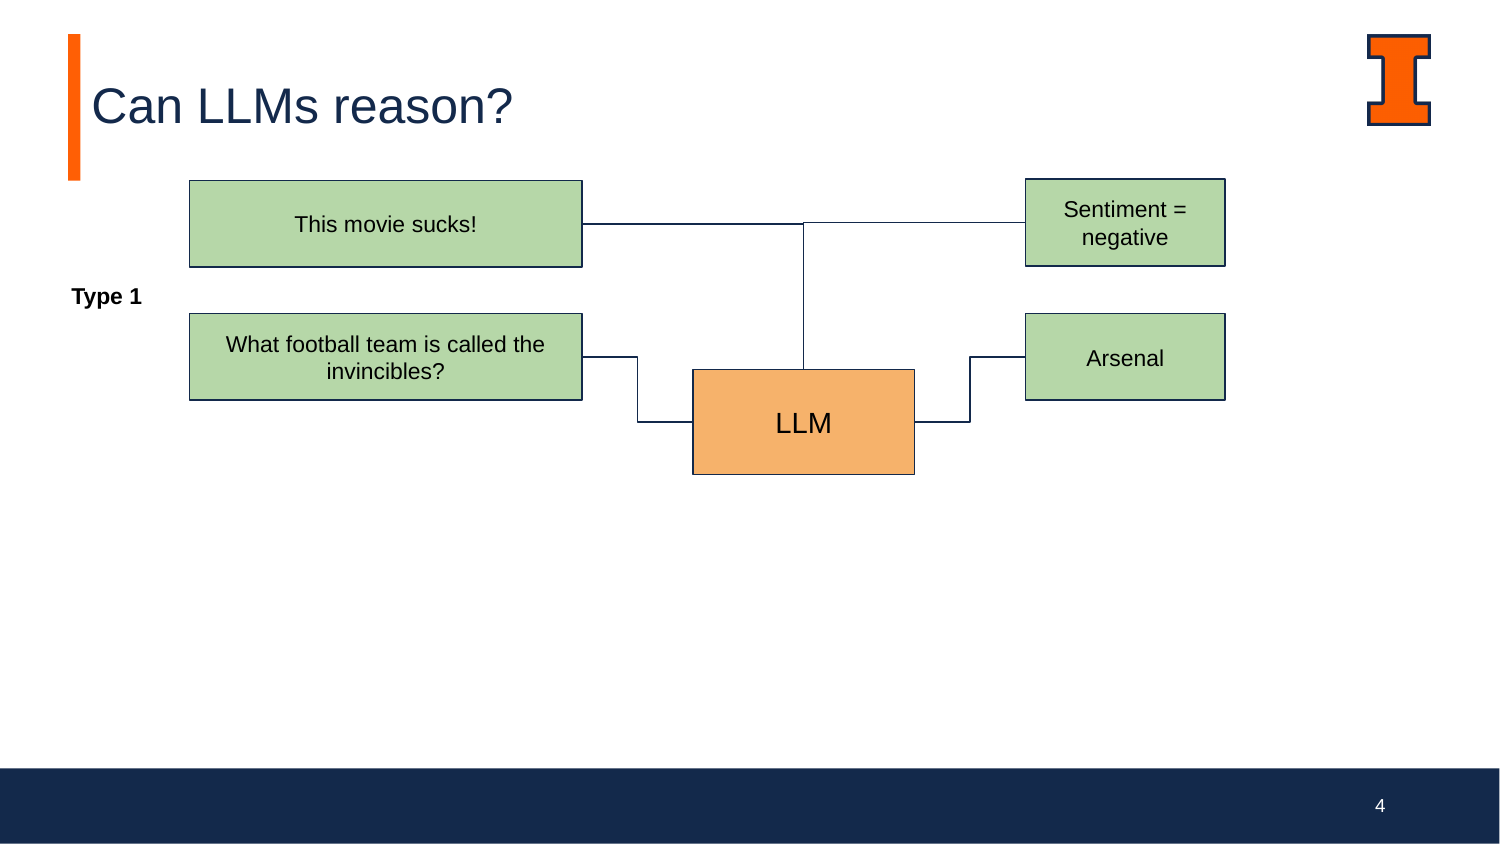

# Can LLMs reason?
Sentiment = negative
This movie sucks!
Type 1
Arsenal
What football team is called the invincibles?
LLM

4